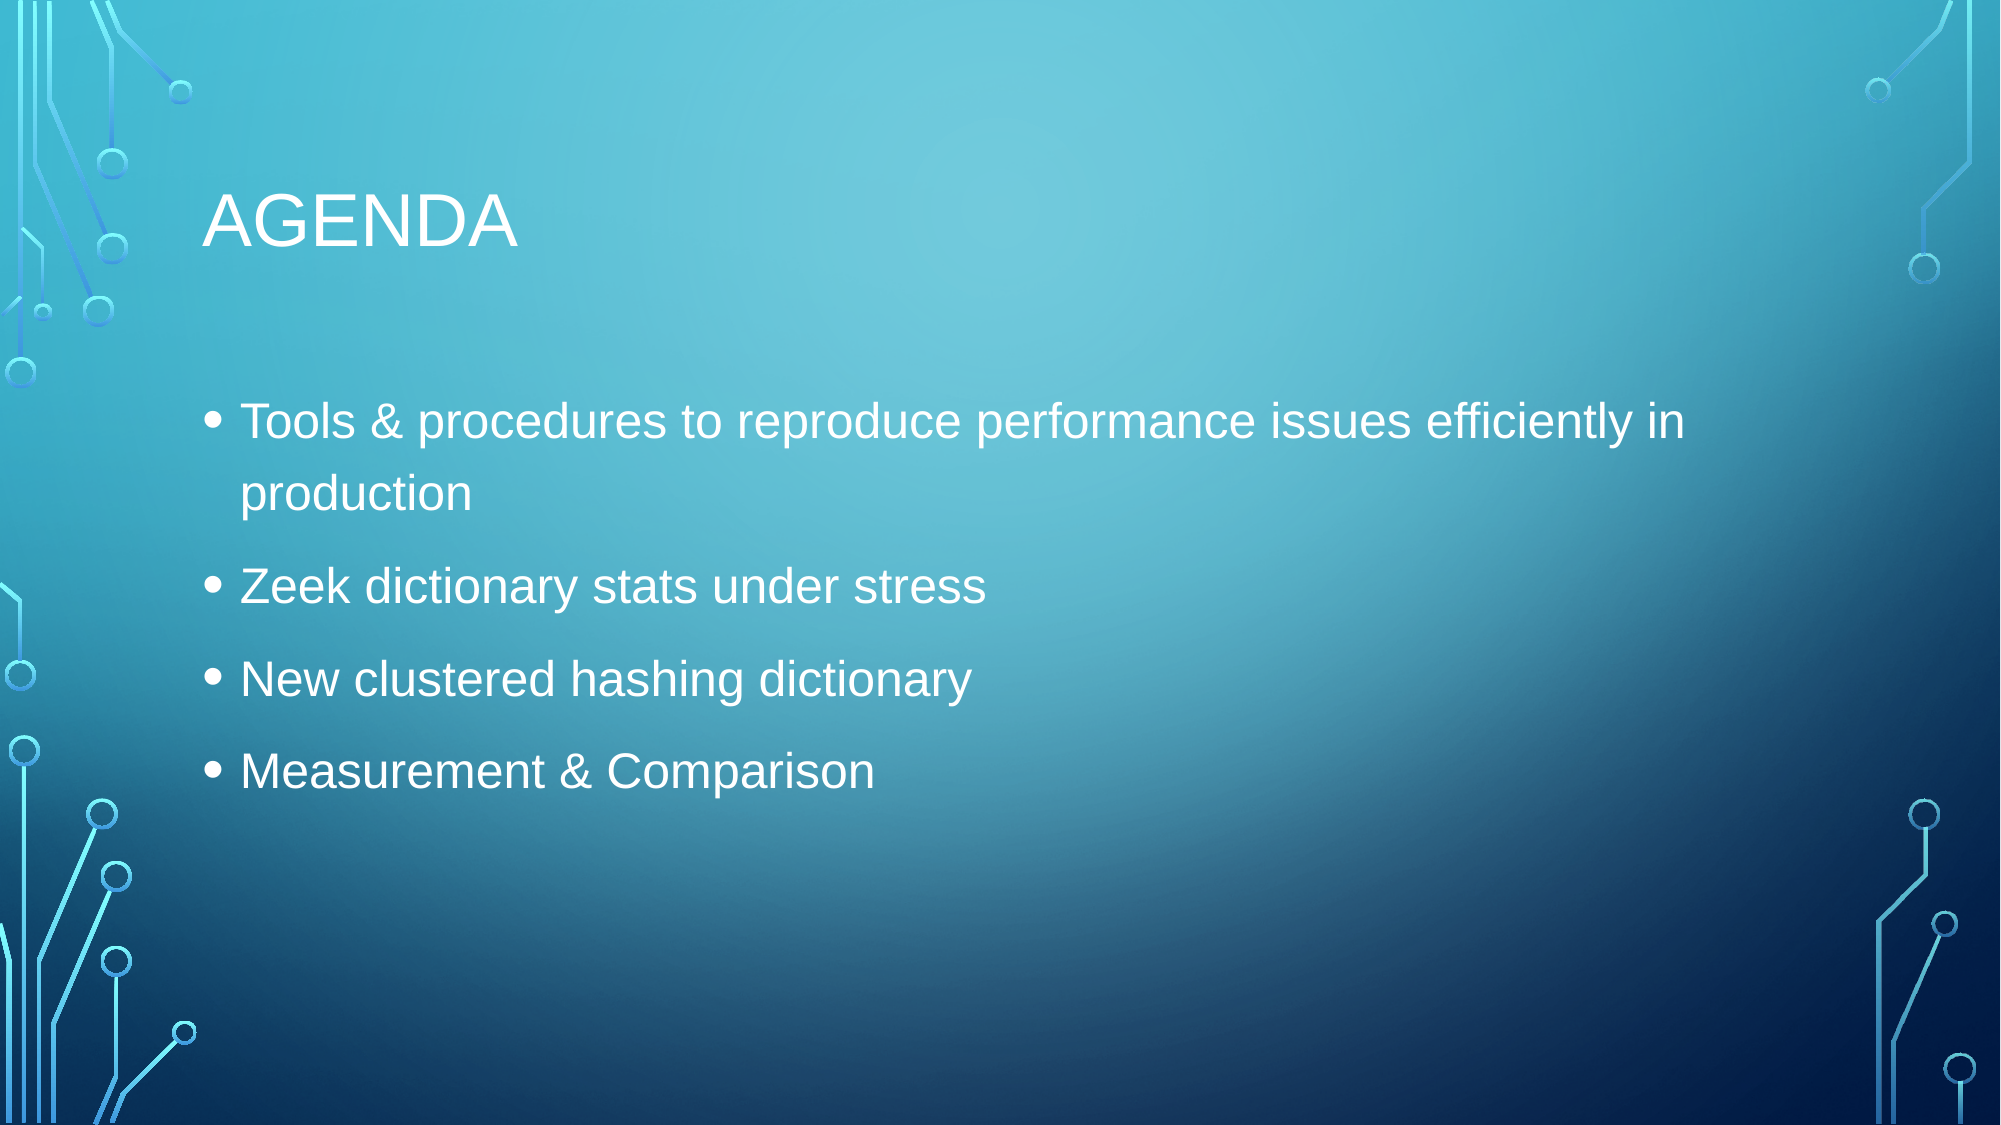

# agenda
Tools & procedures to reproduce performance issues efficiently in production
Zeek dictionary stats under stress
New clustered hashing dictionary
Measurement & Comparison